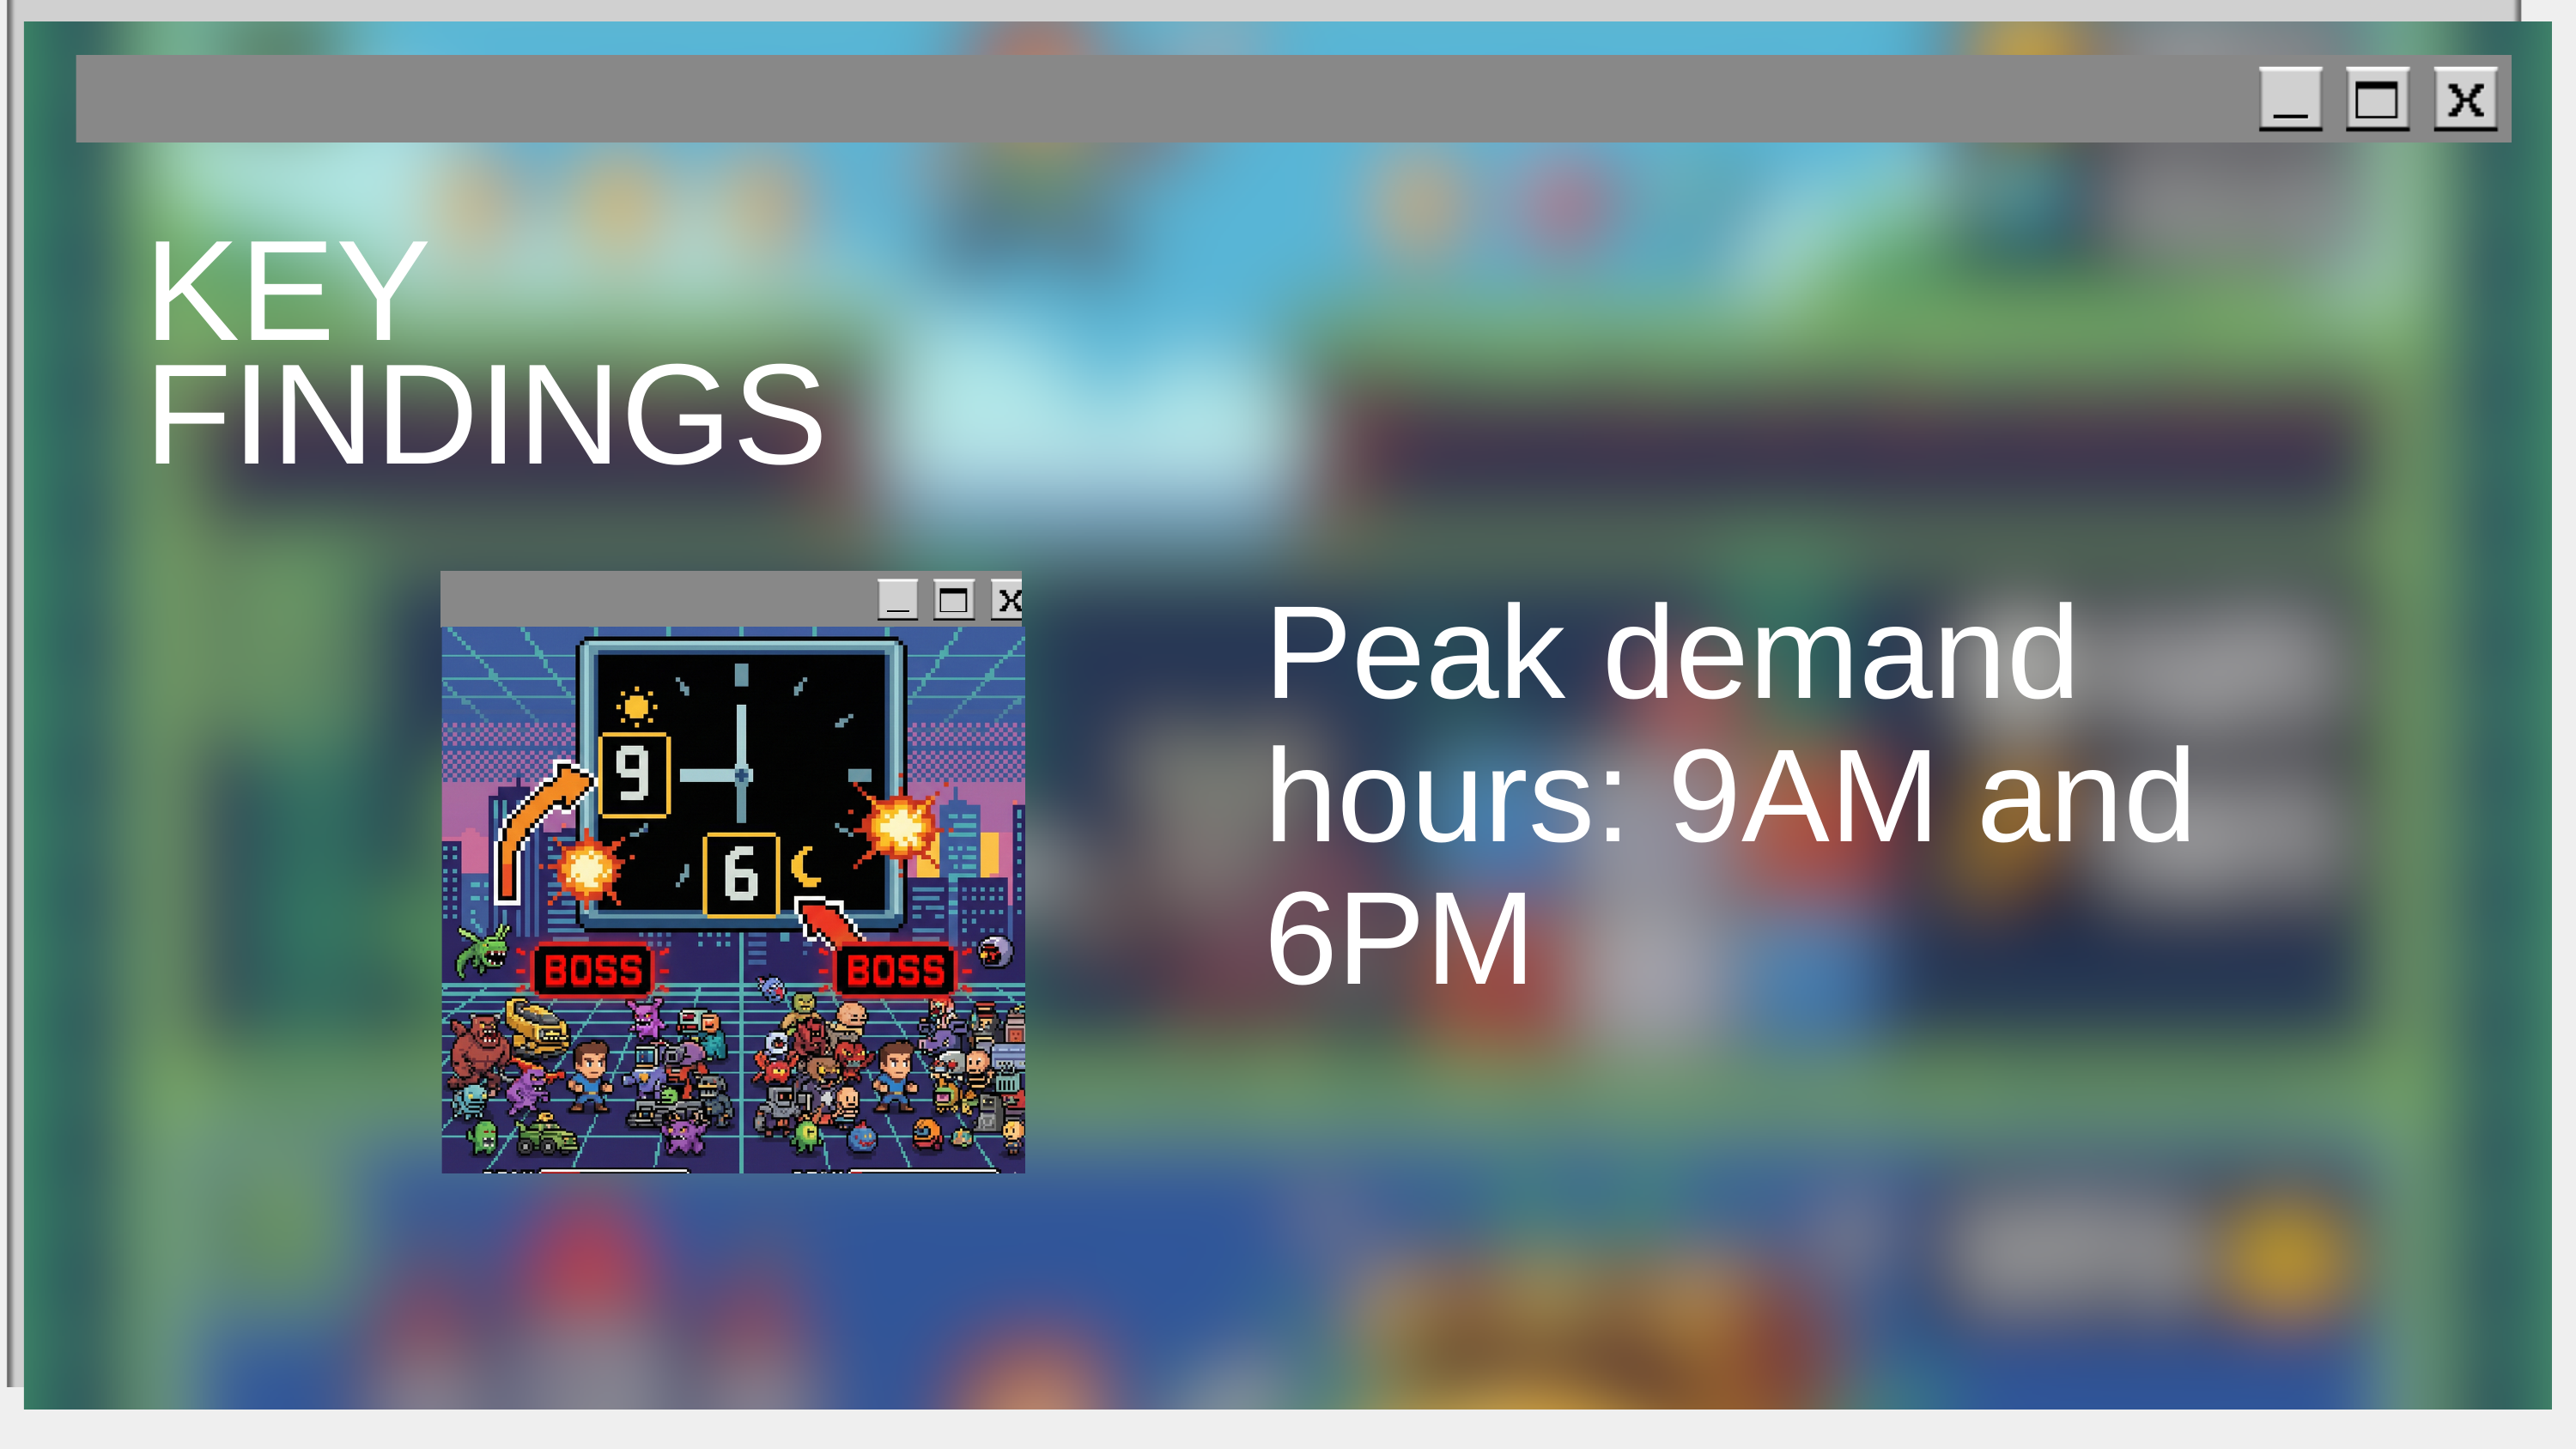

KEY FINDINGS

Peak demand hours: 9AM and 6PM